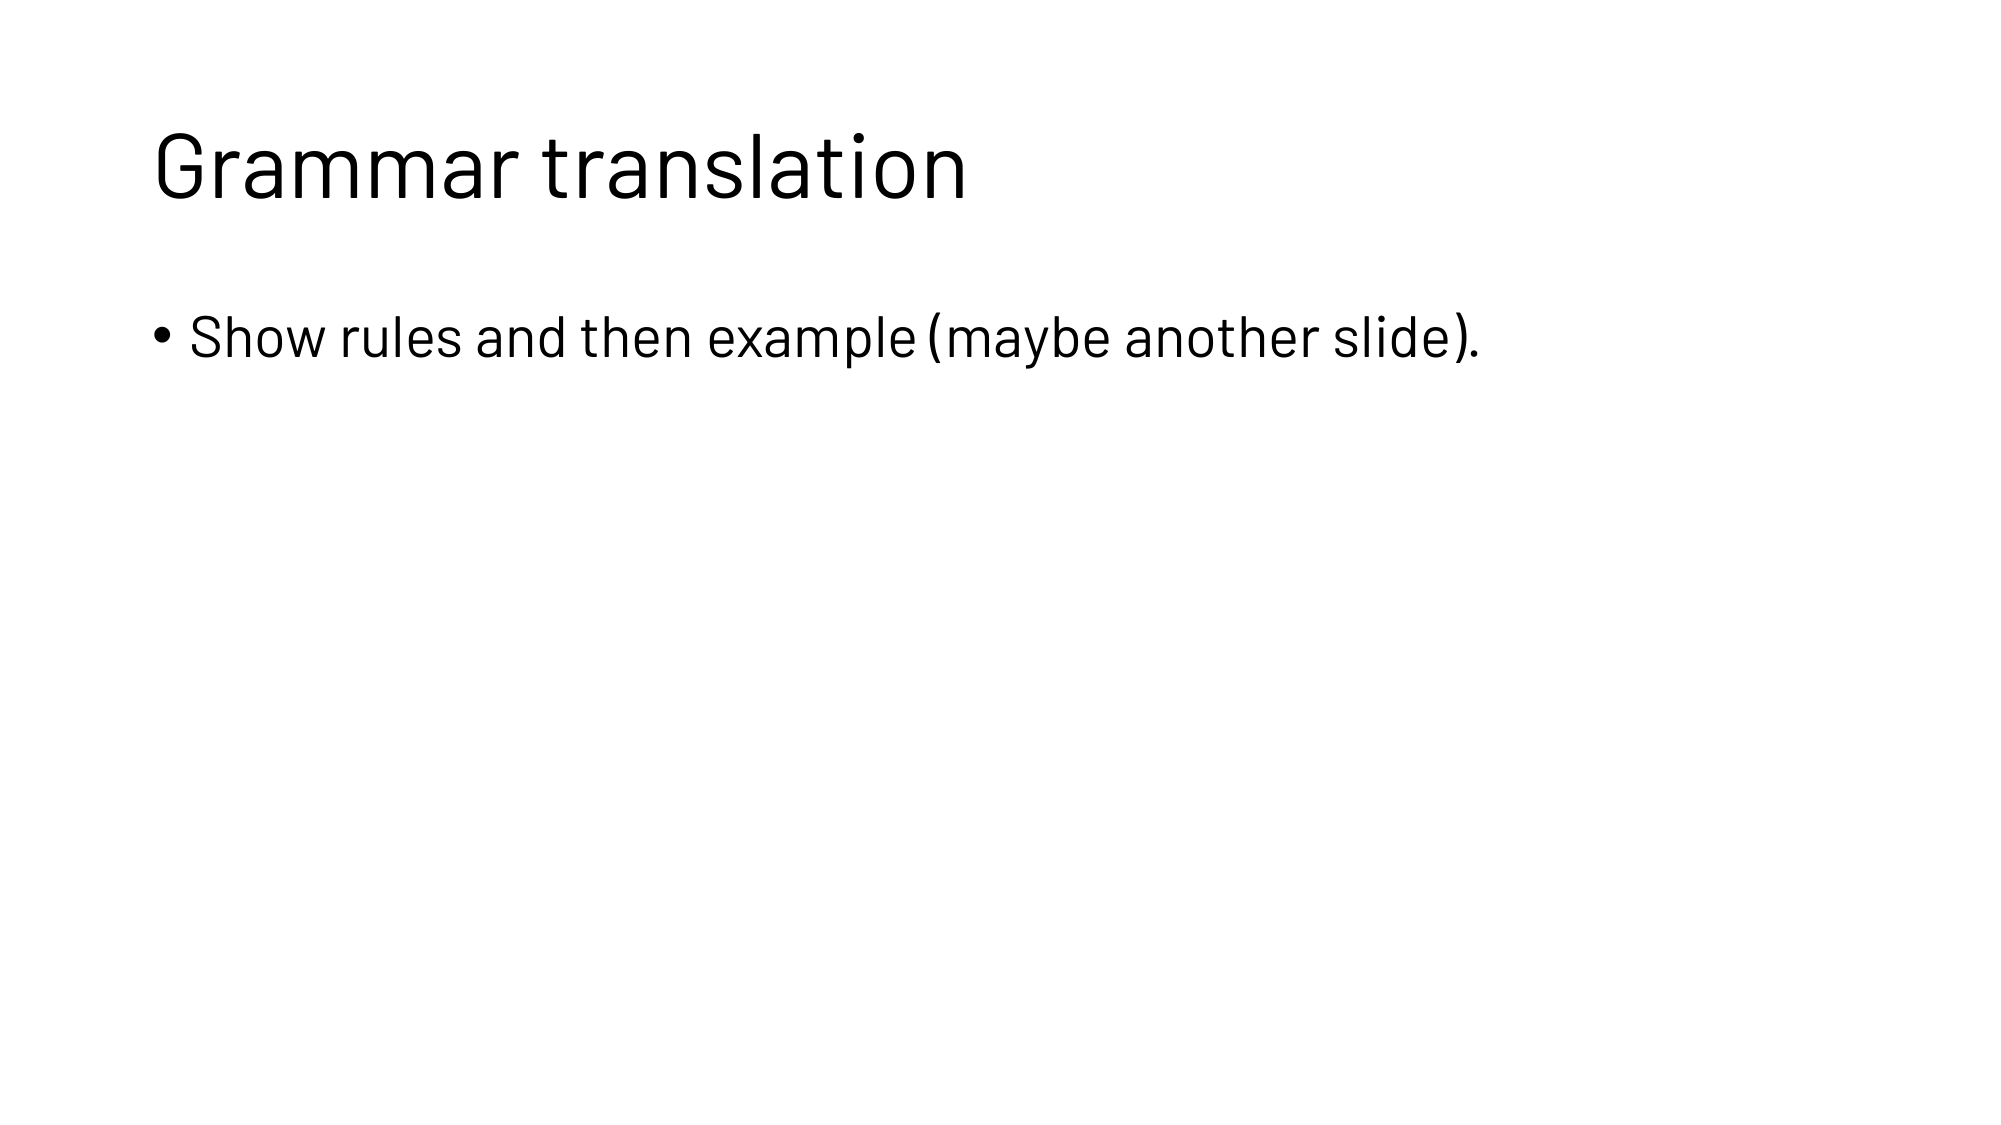

# Grammar translation
Show rules and then example (maybe another slide).